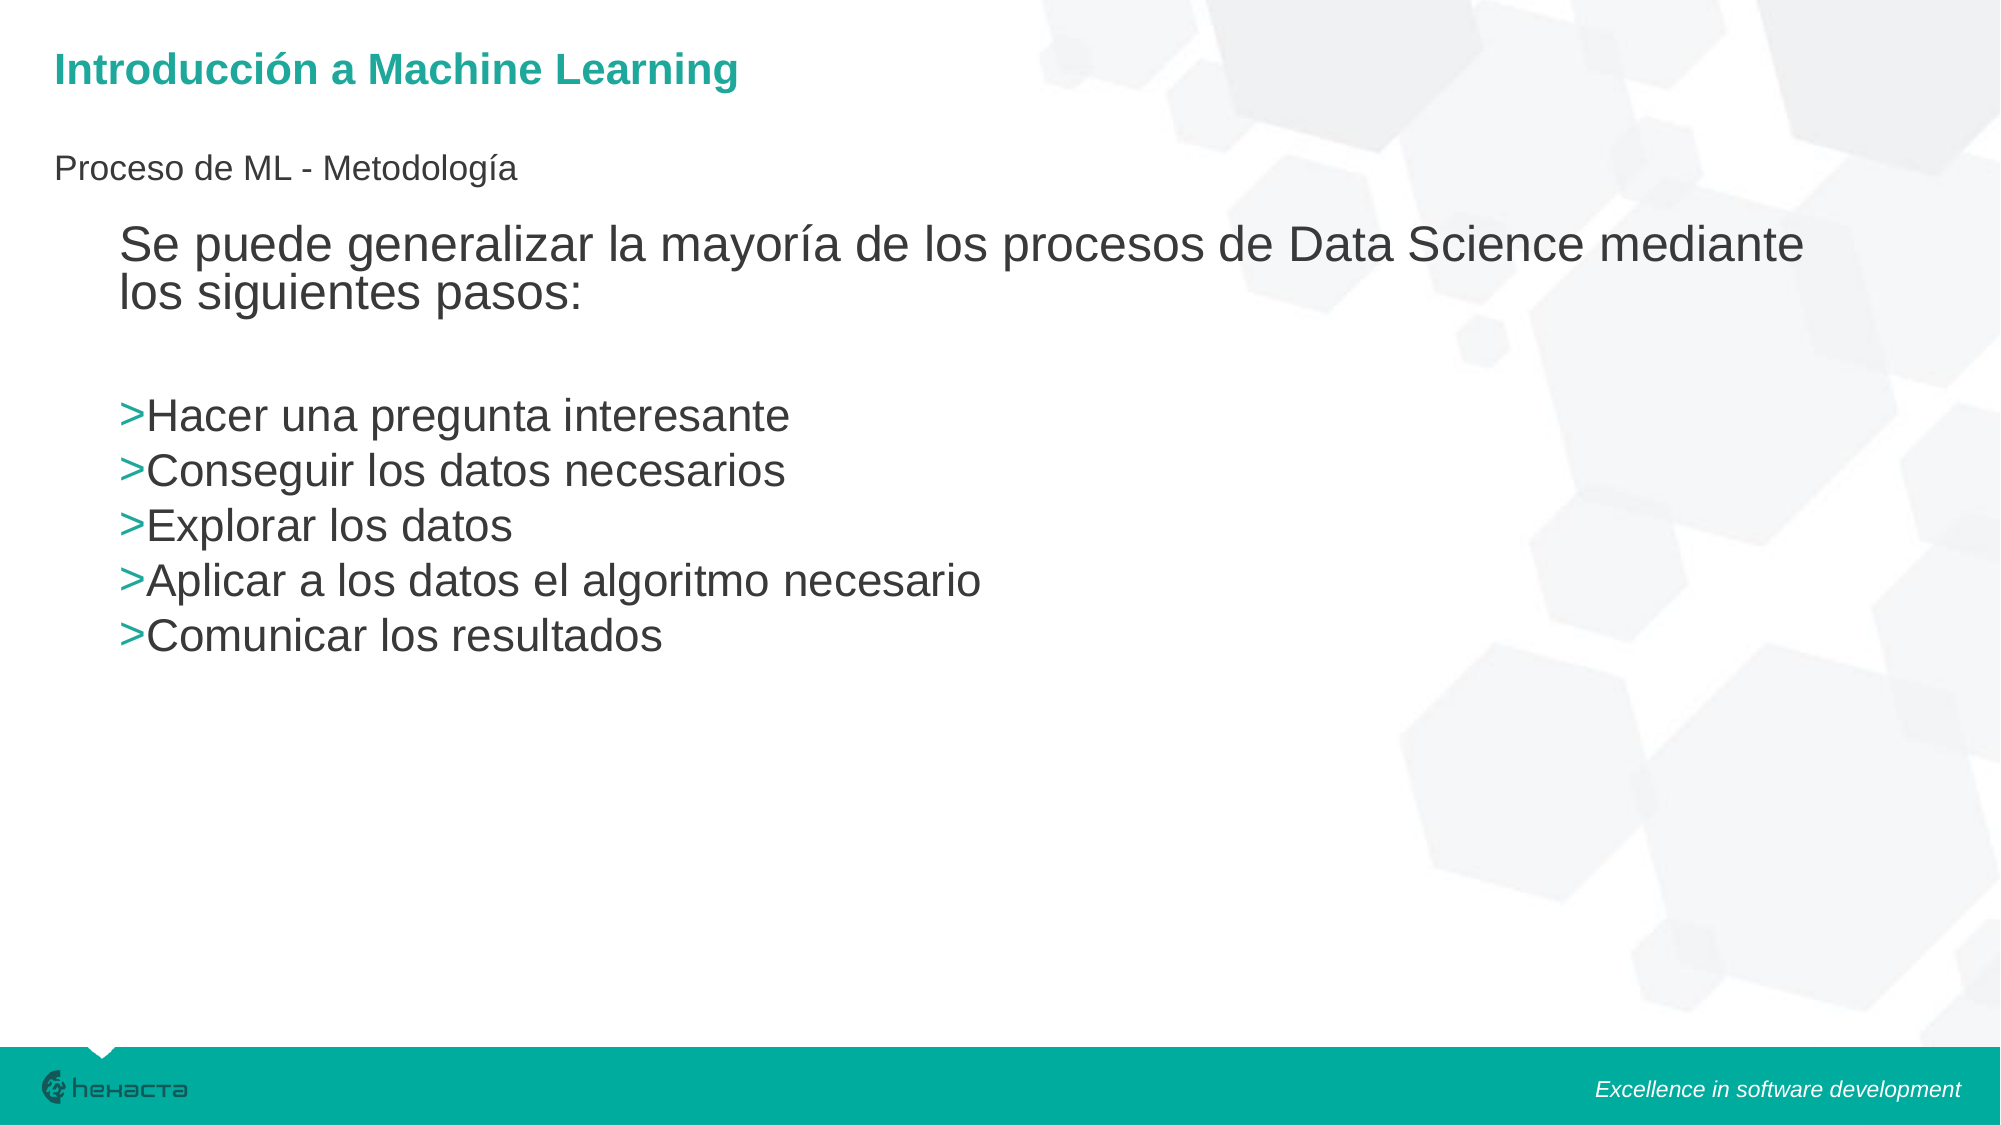

Introducción a Machine Learning

Proceso de ML - Metodología
Se puede generalizar la mayoría de los procesos de Data Science mediante los siguientes pasos:

Hacer una pregunta interesante
Conseguir los datos necesarios
Explorar los datos
Aplicar a los datos el algoritmo necesario
Comunicar los resultados